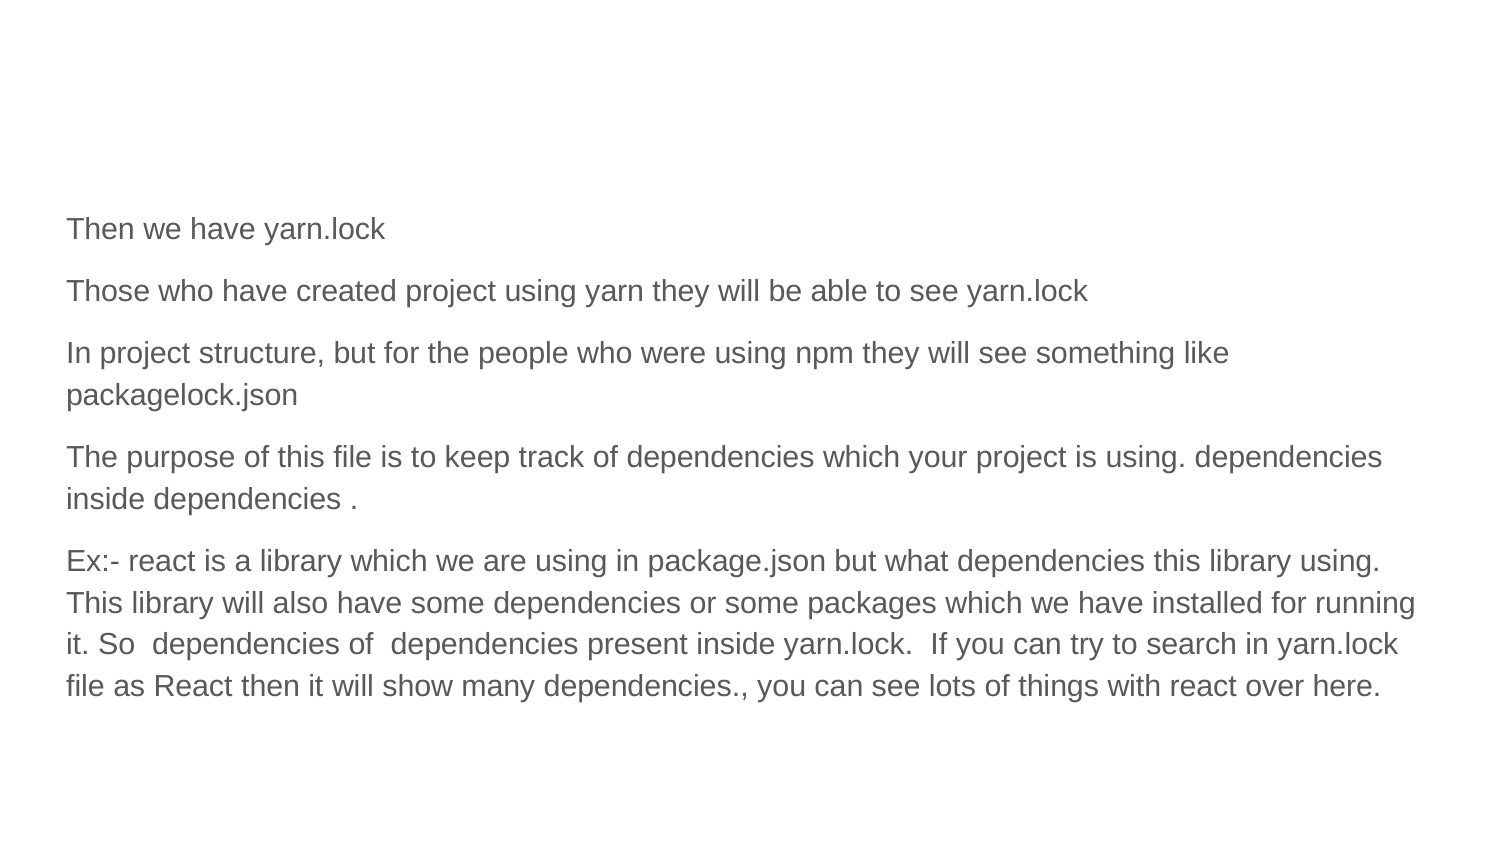

#
Then we have yarn.lock
Those who have created project using yarn they will be able to see yarn.lock
In project structure, but for the people who were using npm they will see something like packagelock.json
The purpose of this file is to keep track of dependencies which your project is using. dependencies inside dependencies .
Ex:- react is a library which we are using in package.json but what dependencies this library using. This library will also have some dependencies or some packages which we have installed for running it. So  dependencies of  dependencies present inside yarn.lock.  If you can try to search in yarn.lock file as React then it will show many dependencies., you can see lots of things with react over here.